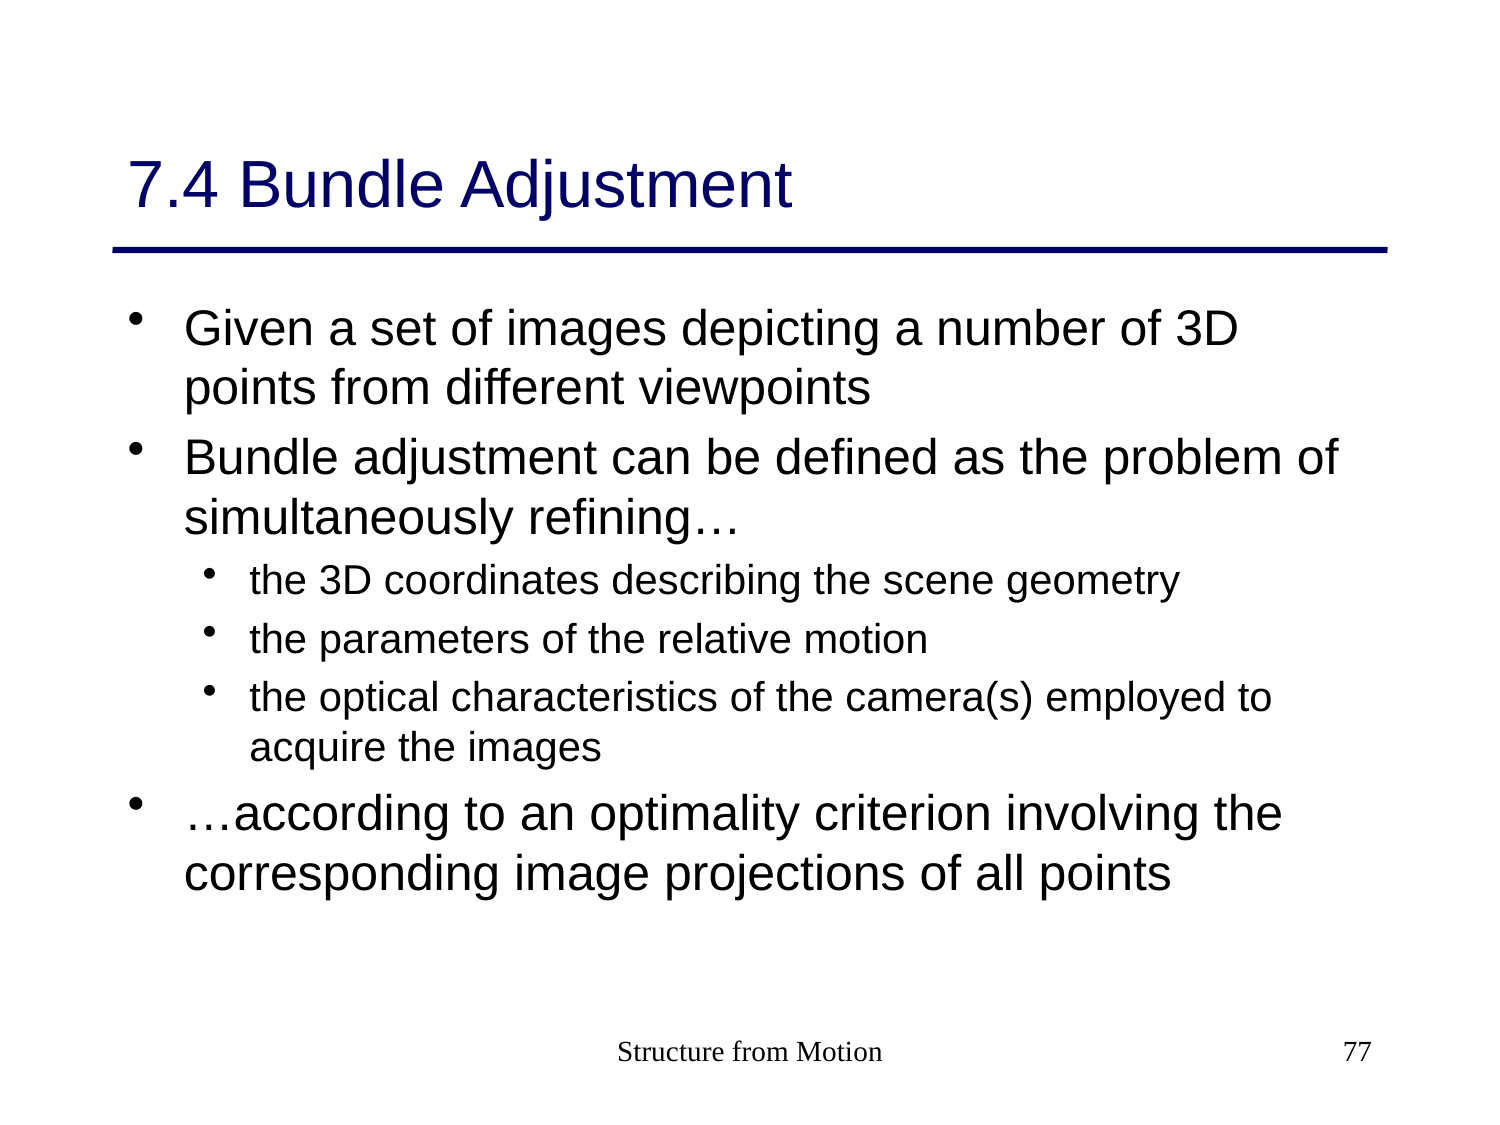

# 7.4 Bundle Adjustment
Given a set of images depicting a number of 3D points from different viewpoints
Bundle adjustment can be defined as the problem of simultaneously refining…
the 3D coordinates describing the scene geometry
the parameters of the relative motion
the optical characteristics of the camera(s) employed to acquire the images
…according to an optimality criterion involving the corresponding image projections of all points
Structure from Motion
77